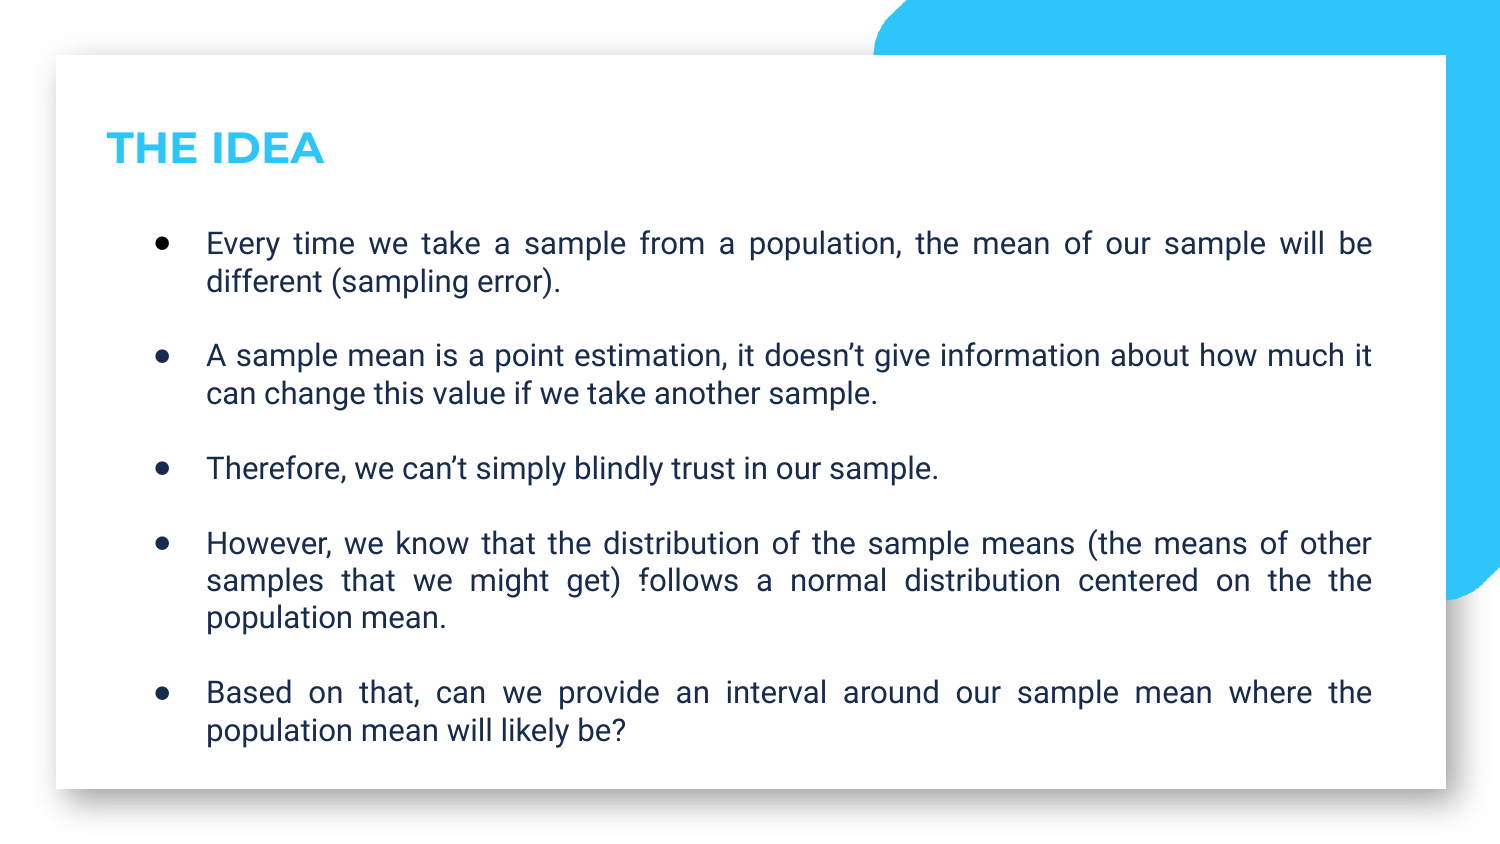

THE IDEA
Every time we take a sample from a population, the mean of our sample will be different (sampling error).

A sample mean is a point estimation, it doesn’t give information about how much it can change this value if we take another sample.

Therefore, we can’t simply blindly trust in our sample.

However, we know that the distribution of the sample means (the means of other samples that we might get) follows a normal distribution centered on the the population mean.

Based on that, can we provide an interval around our sample mean where the population mean will likely be?

H